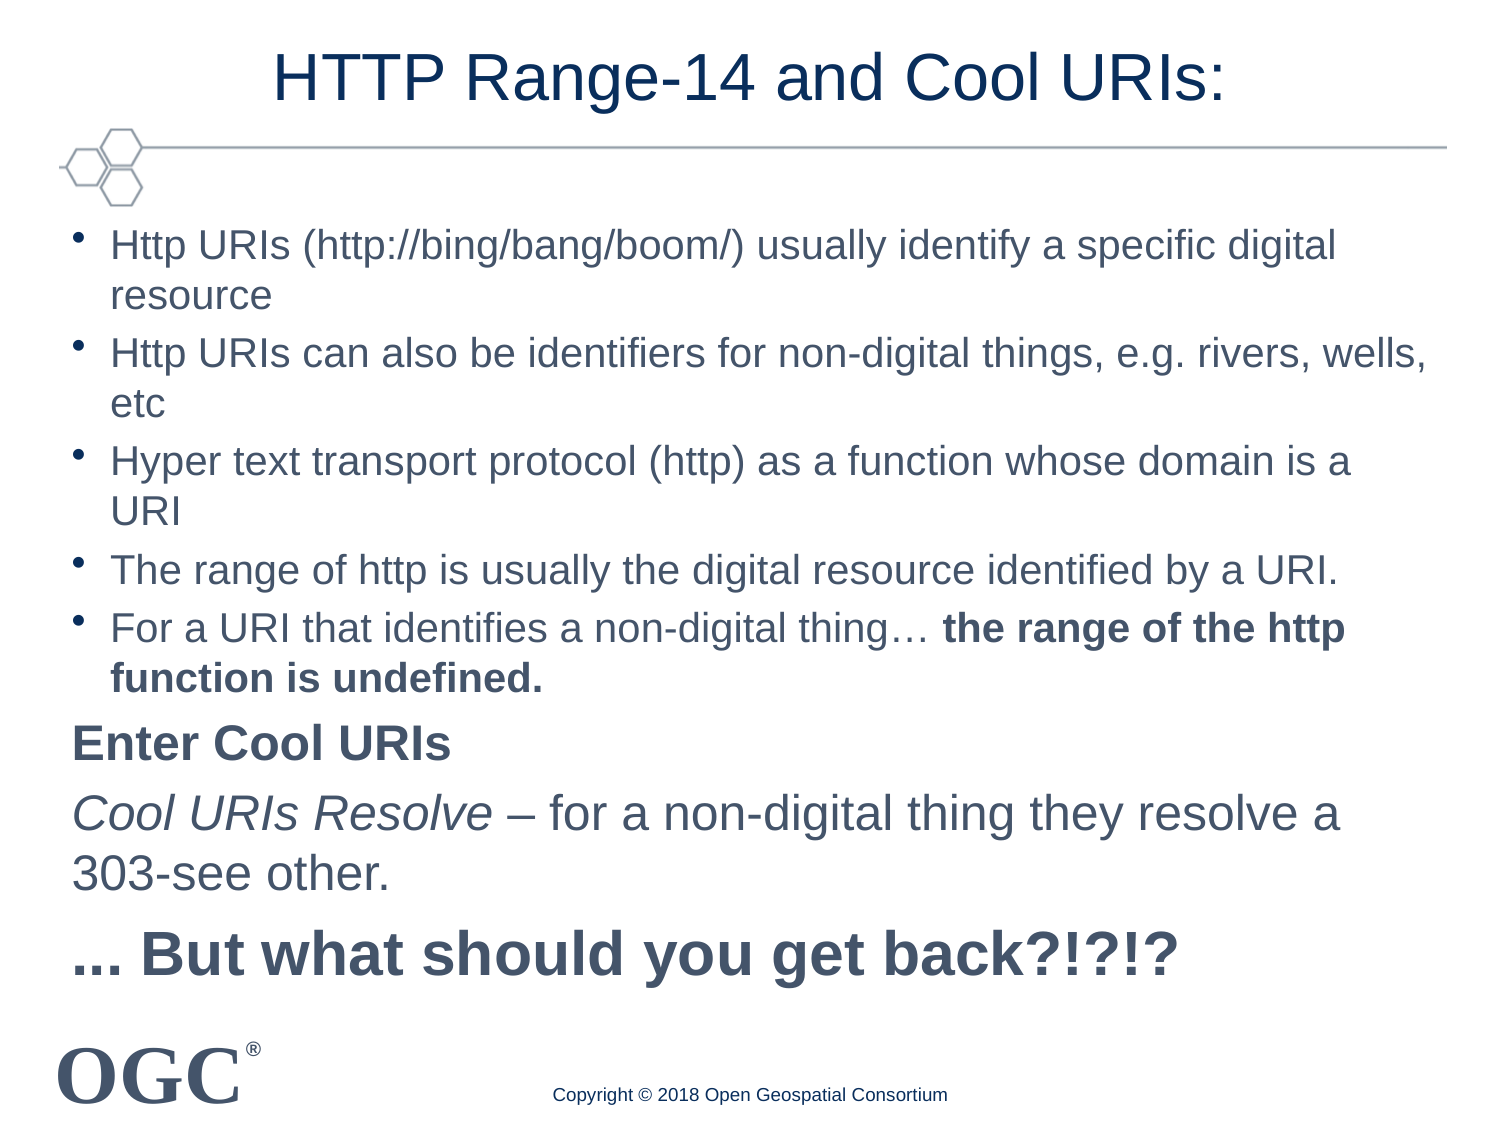

# HTTP Range-14 and Cool URIs:
Http URIs (http://bing/bang/boom/) usually identify a specific digital resource
Http URIs can also be identifiers for non-digital things, e.g. rivers, wells, etc
Hyper text transport protocol (http) as a function whose domain is a URI
The range of http is usually the digital resource identified by a URI.
For a URI that identifies a non-digital thing… the range of the http function is undefined.
Enter Cool URIs
Cool URIs Resolve – for a non-digital thing they resolve a 303-see other.
... But what should you get back?!?!?
Copyright © 2018 Open Geospatial Consortium